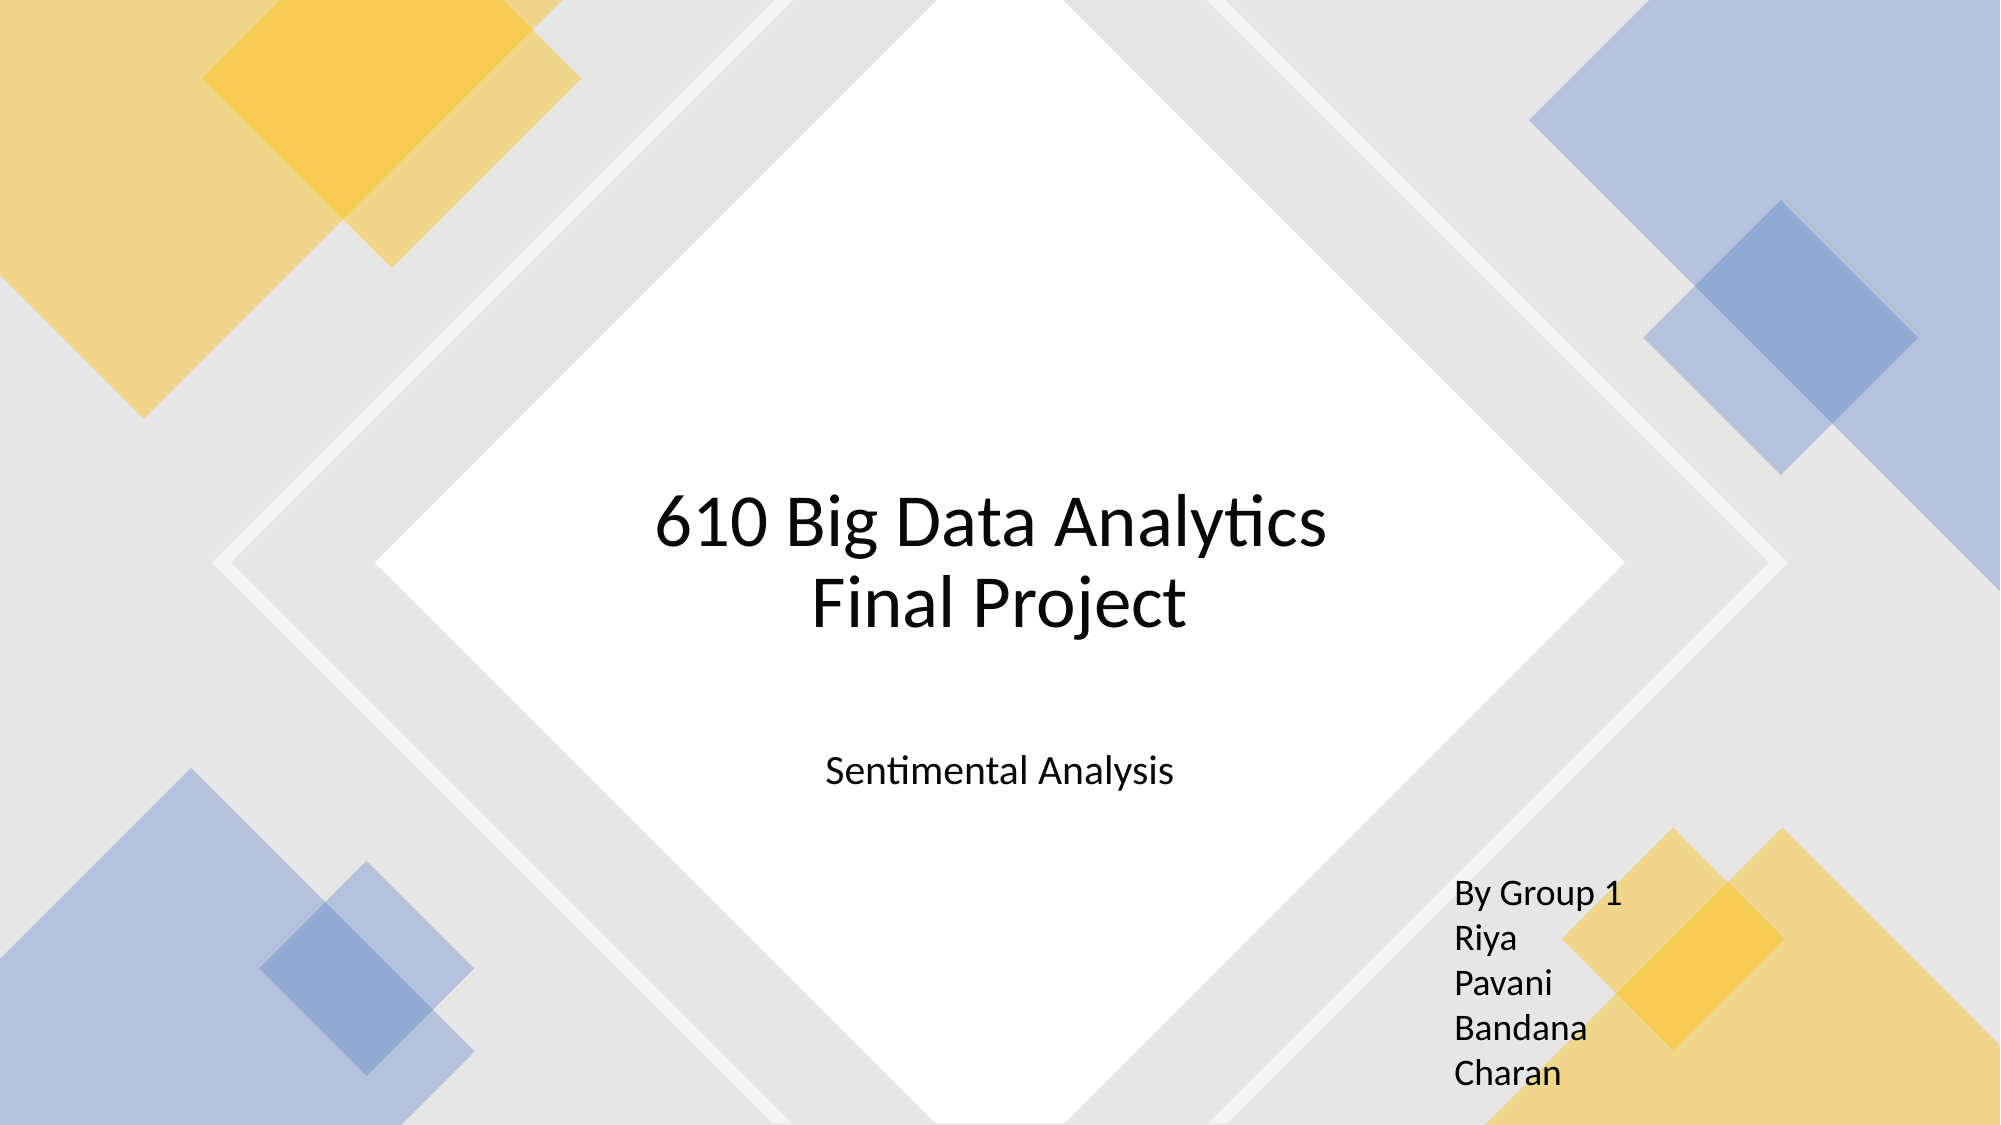

# 610 Big Data Analytics Final Project
Sentimental Analysis

By Group 1
Riya
Pavani
Bandana
Charan